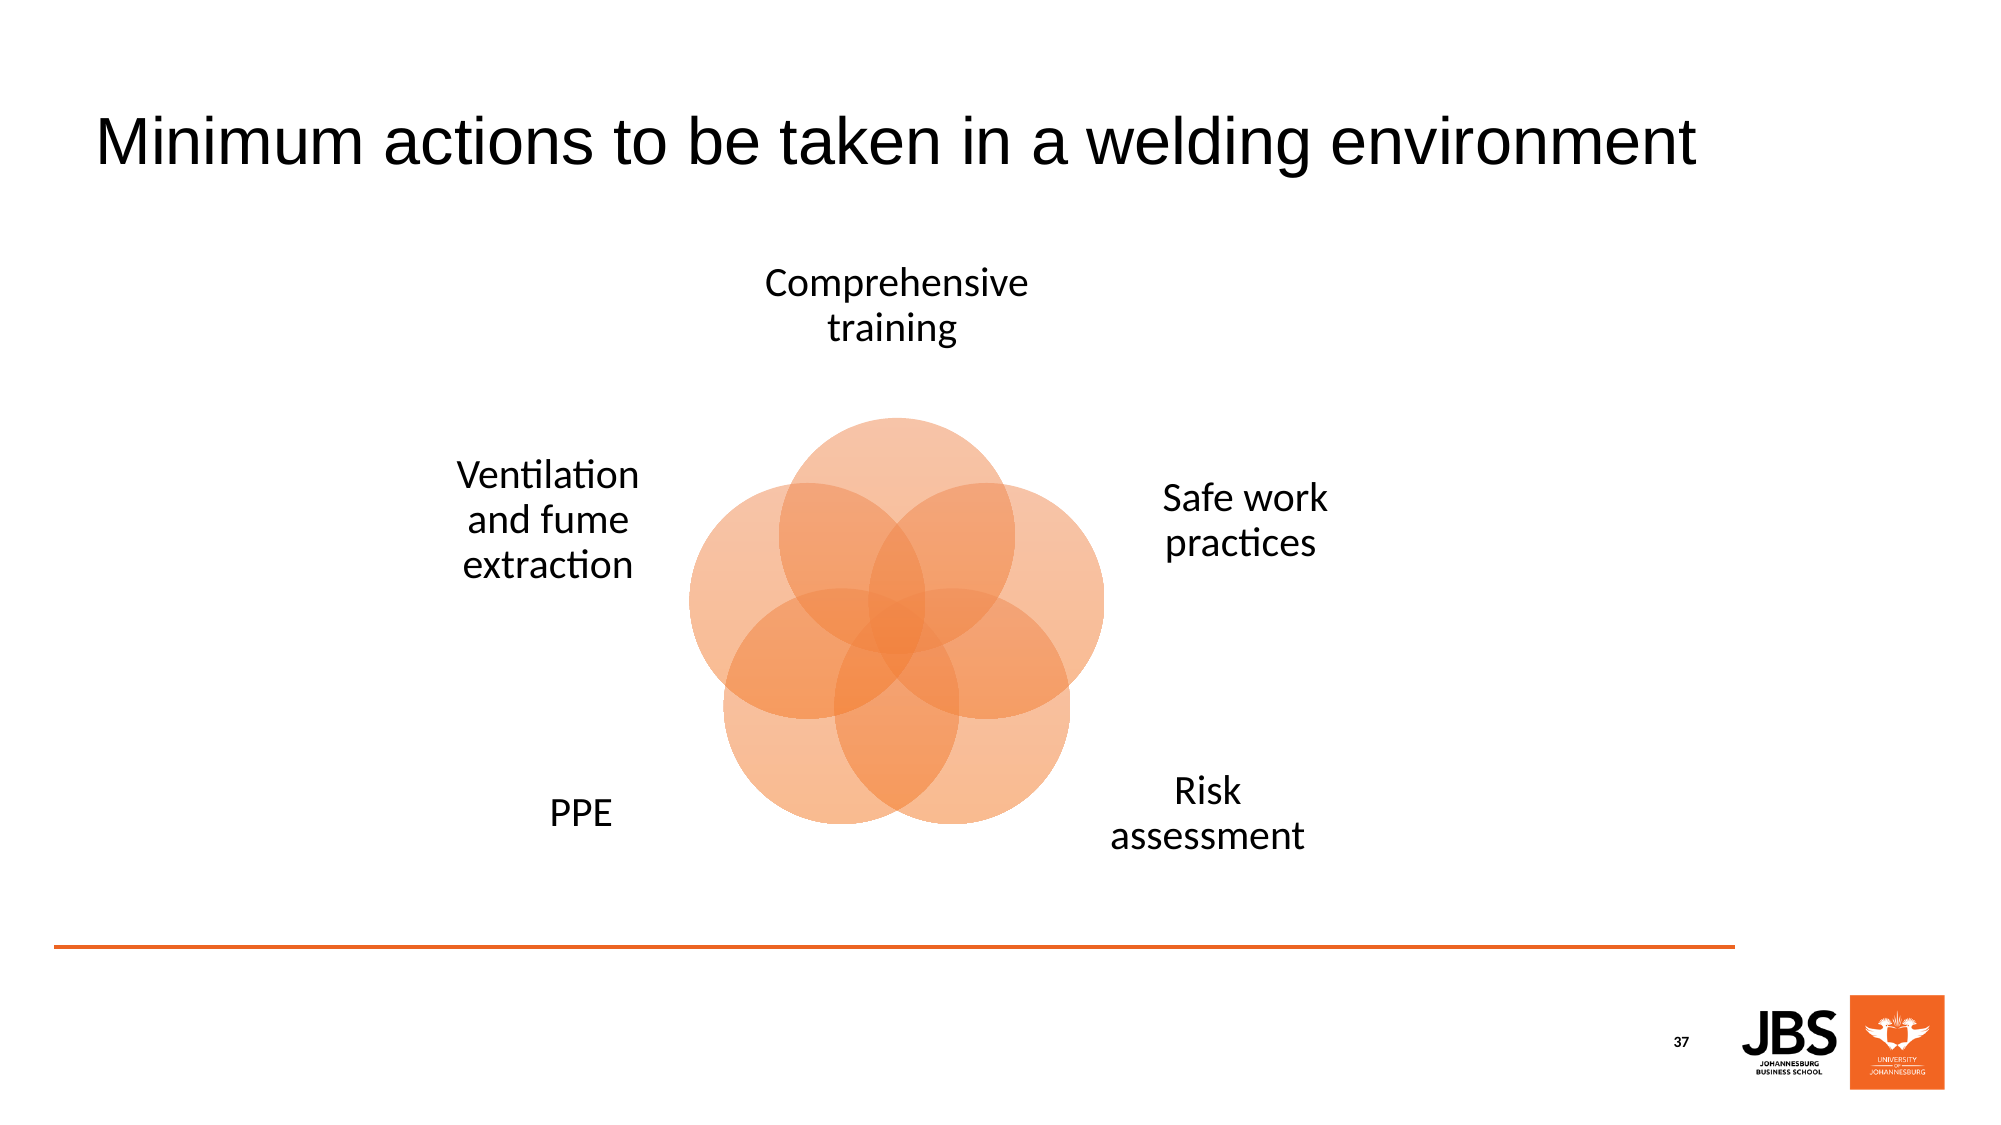

# Minimum actions to be taken in a welding environment
Comprehensive training
Safe work practices
Risk assessment
PPE
Ventilation and fume extraction